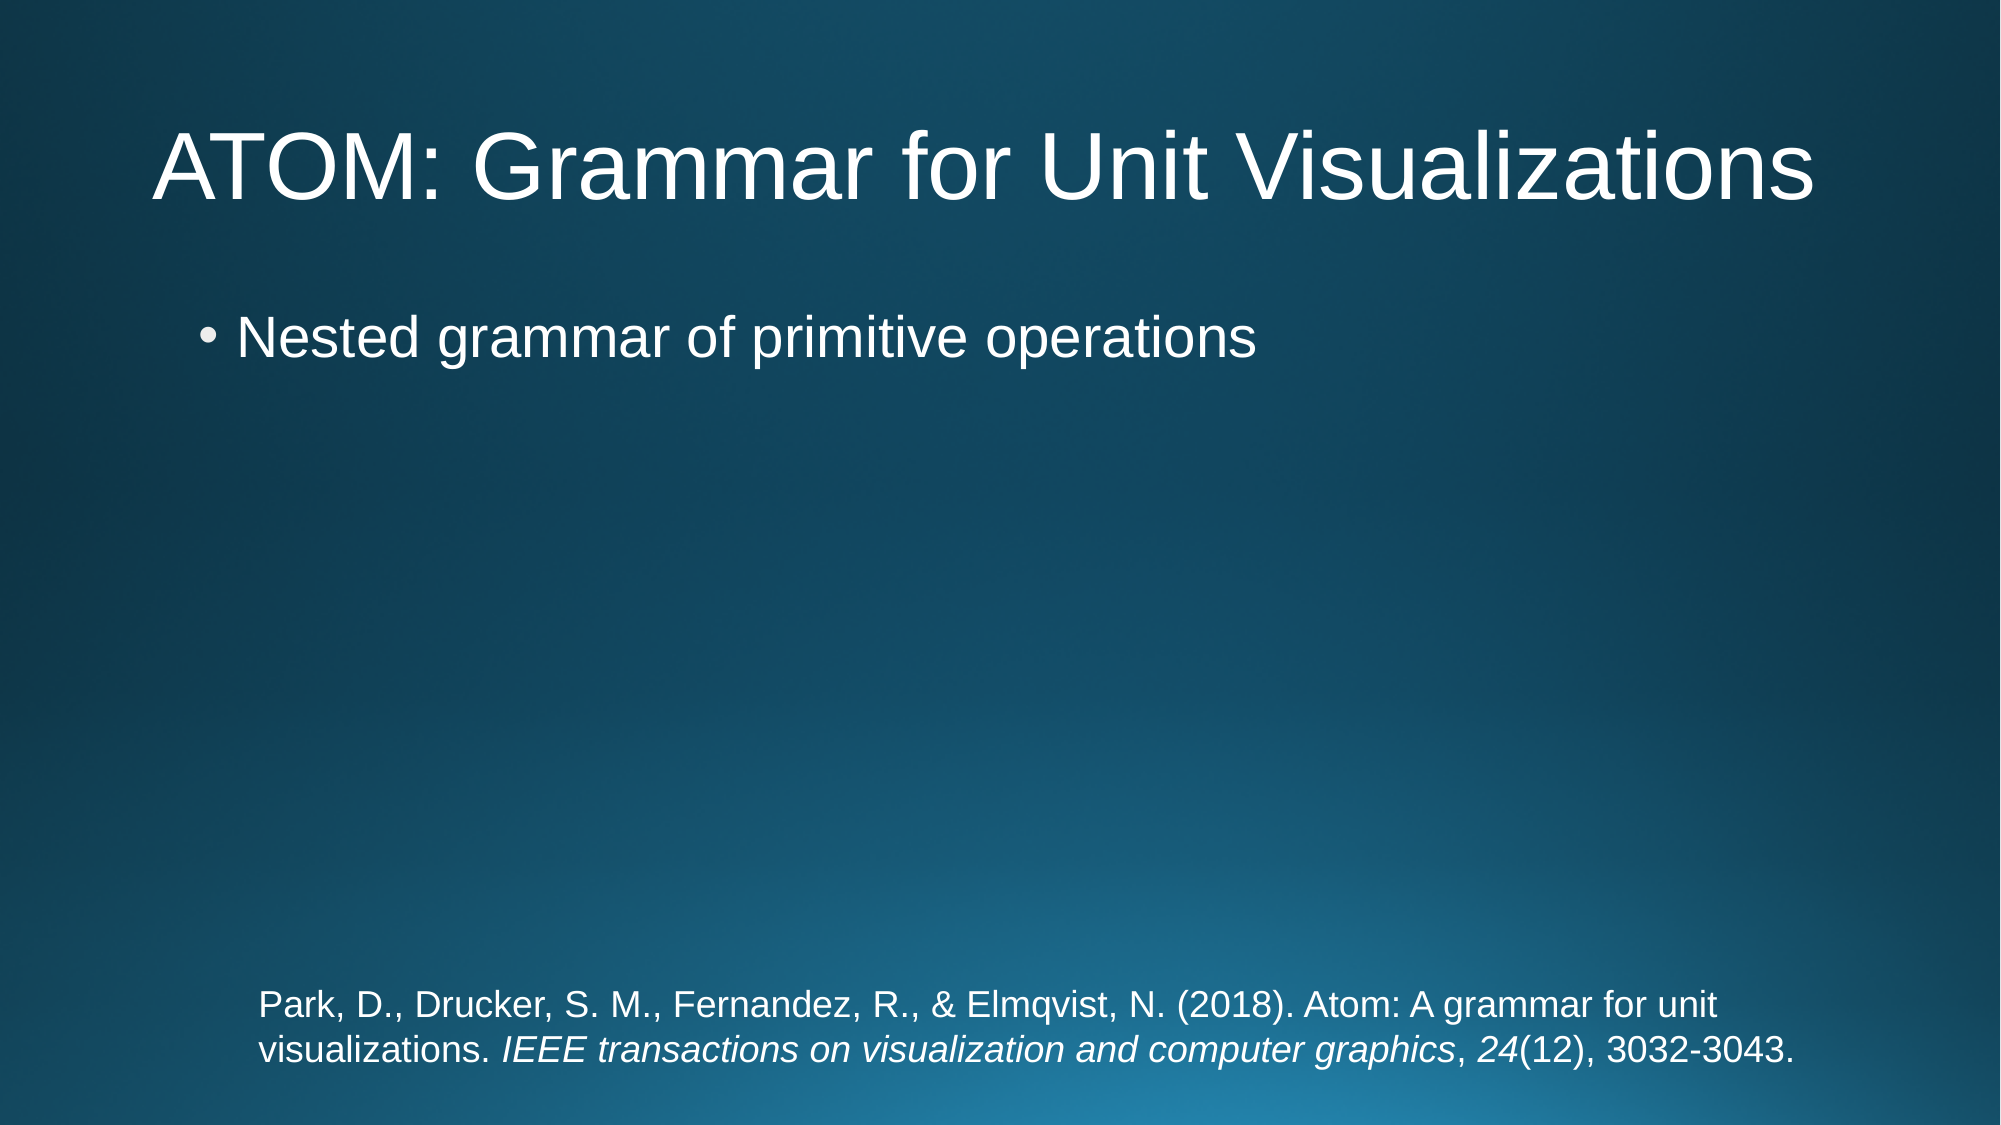

# ATOM: Grammar for Unit Visualizations
Nested grammar of primitive operations
Park, D., Drucker, S. M., Fernandez, R., & Elmqvist, N. (2018). Atom: A grammar for unit visualizations. IEEE transactions on visualization and computer graphics, 24(12), 3032-3043.